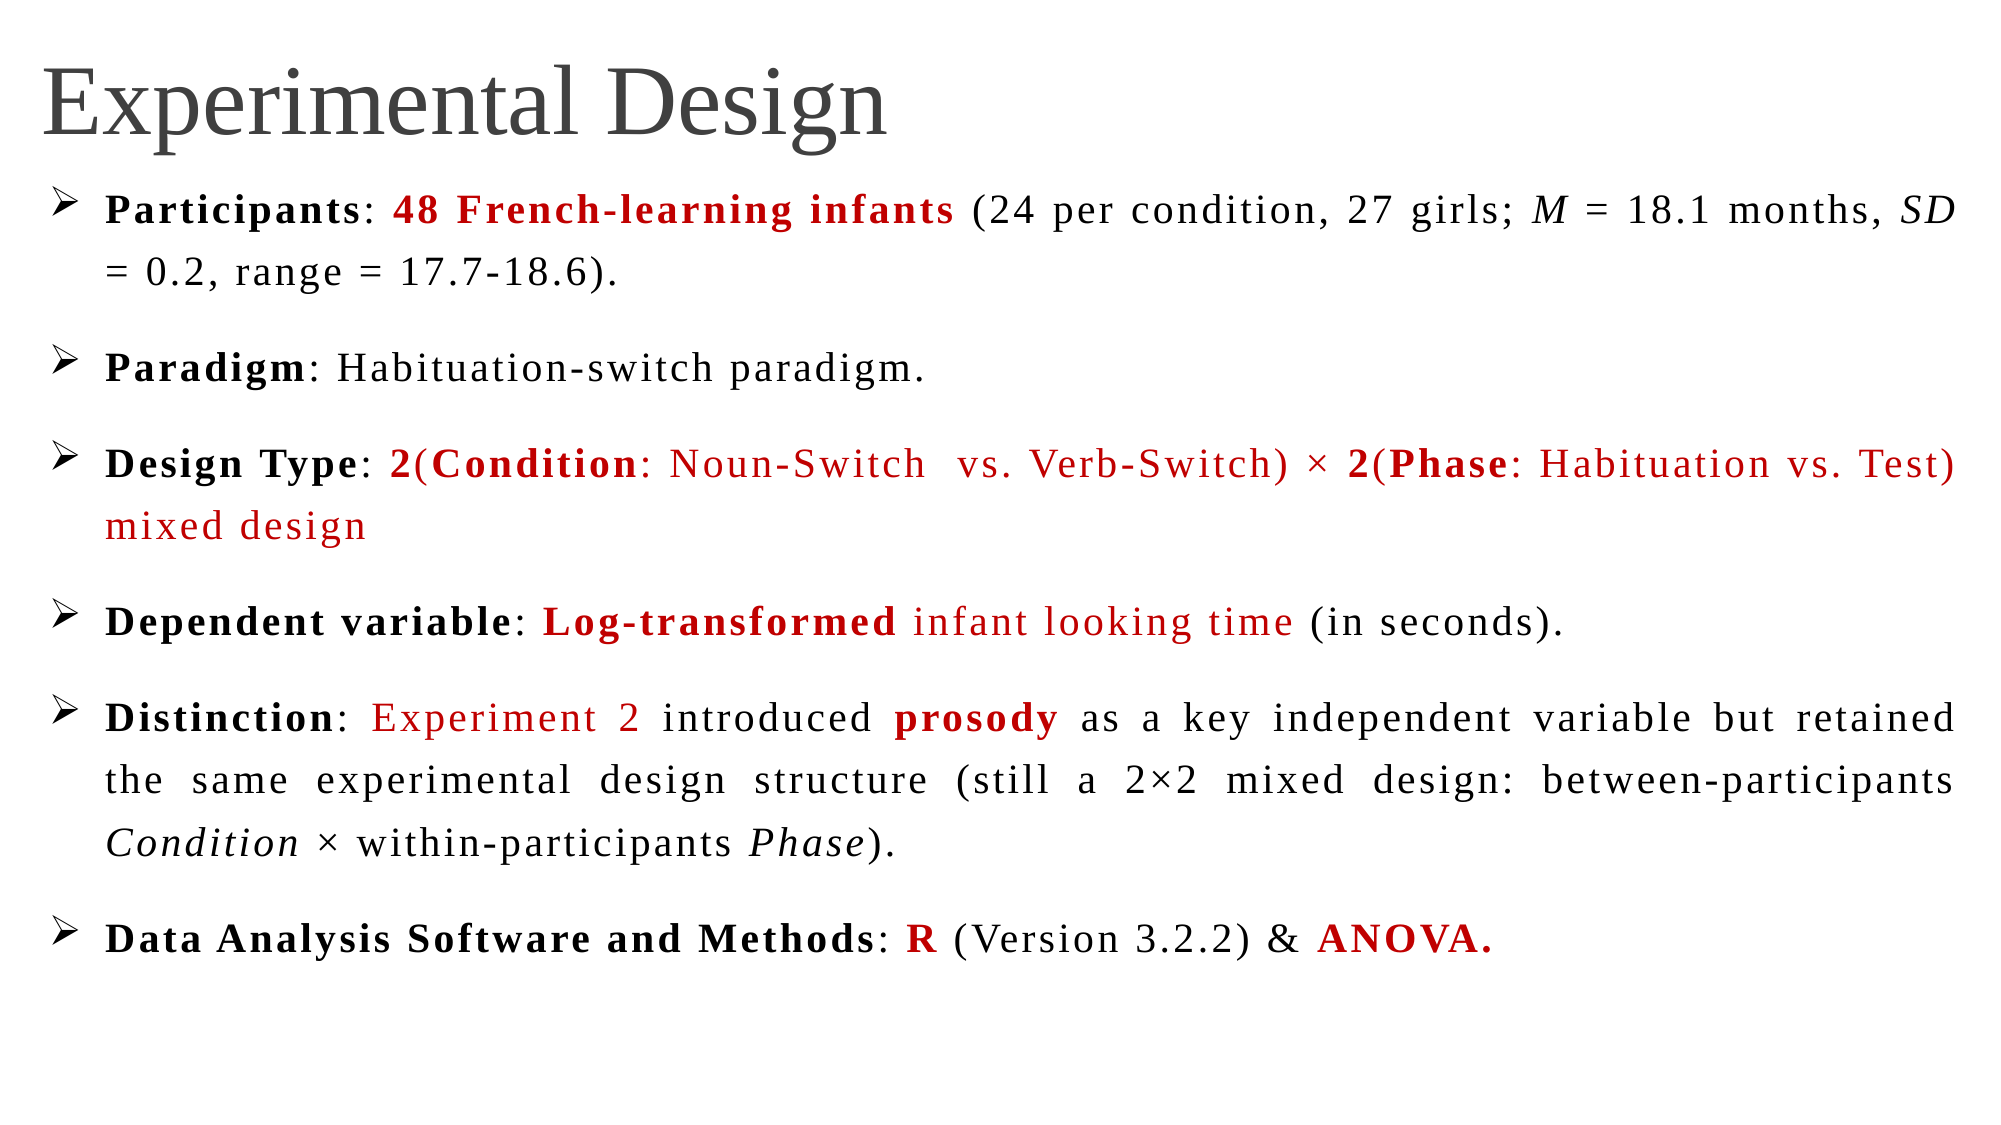

Experimental Design
Participants: 48 French-learning infants (24 per condition, 27 girls; M = 18.1 months, SD = 0.2, range = 17.7-18.6).
Paradigm: Habituation-switch paradigm.
Design Type: 2(Condition: Noun-Switch  vs. Verb-Switch) × 2(Phase: Habituation vs. Test) mixed design
Dependent variable: Log-transformed infant looking time (in seconds).
Distinction: Experiment 2 introduced prosody as a key independent variable but retained the same experimental design structure (still a 2×2 mixed design: between-participants Condition × within-participants Phase).
Data Analysis Software and Methods: R (Version 3.2.2) & ANOVA.